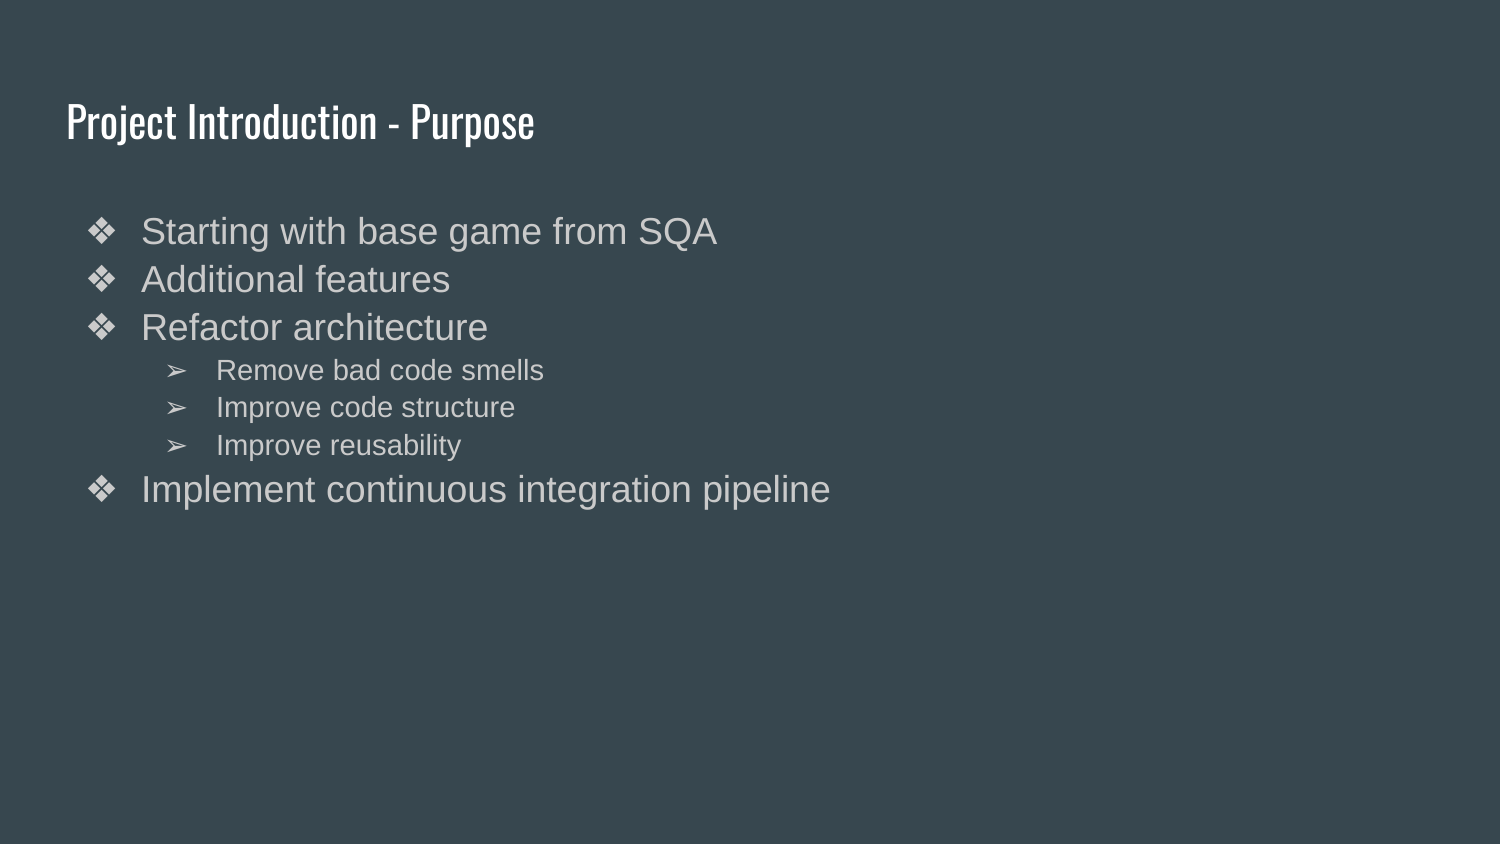

# Project Introduction - Purpose
Starting with base game from SQA
Additional features
Refactor architecture
Remove bad code smells
Improve code structure
Improve reusability
Implement continuous integration pipeline